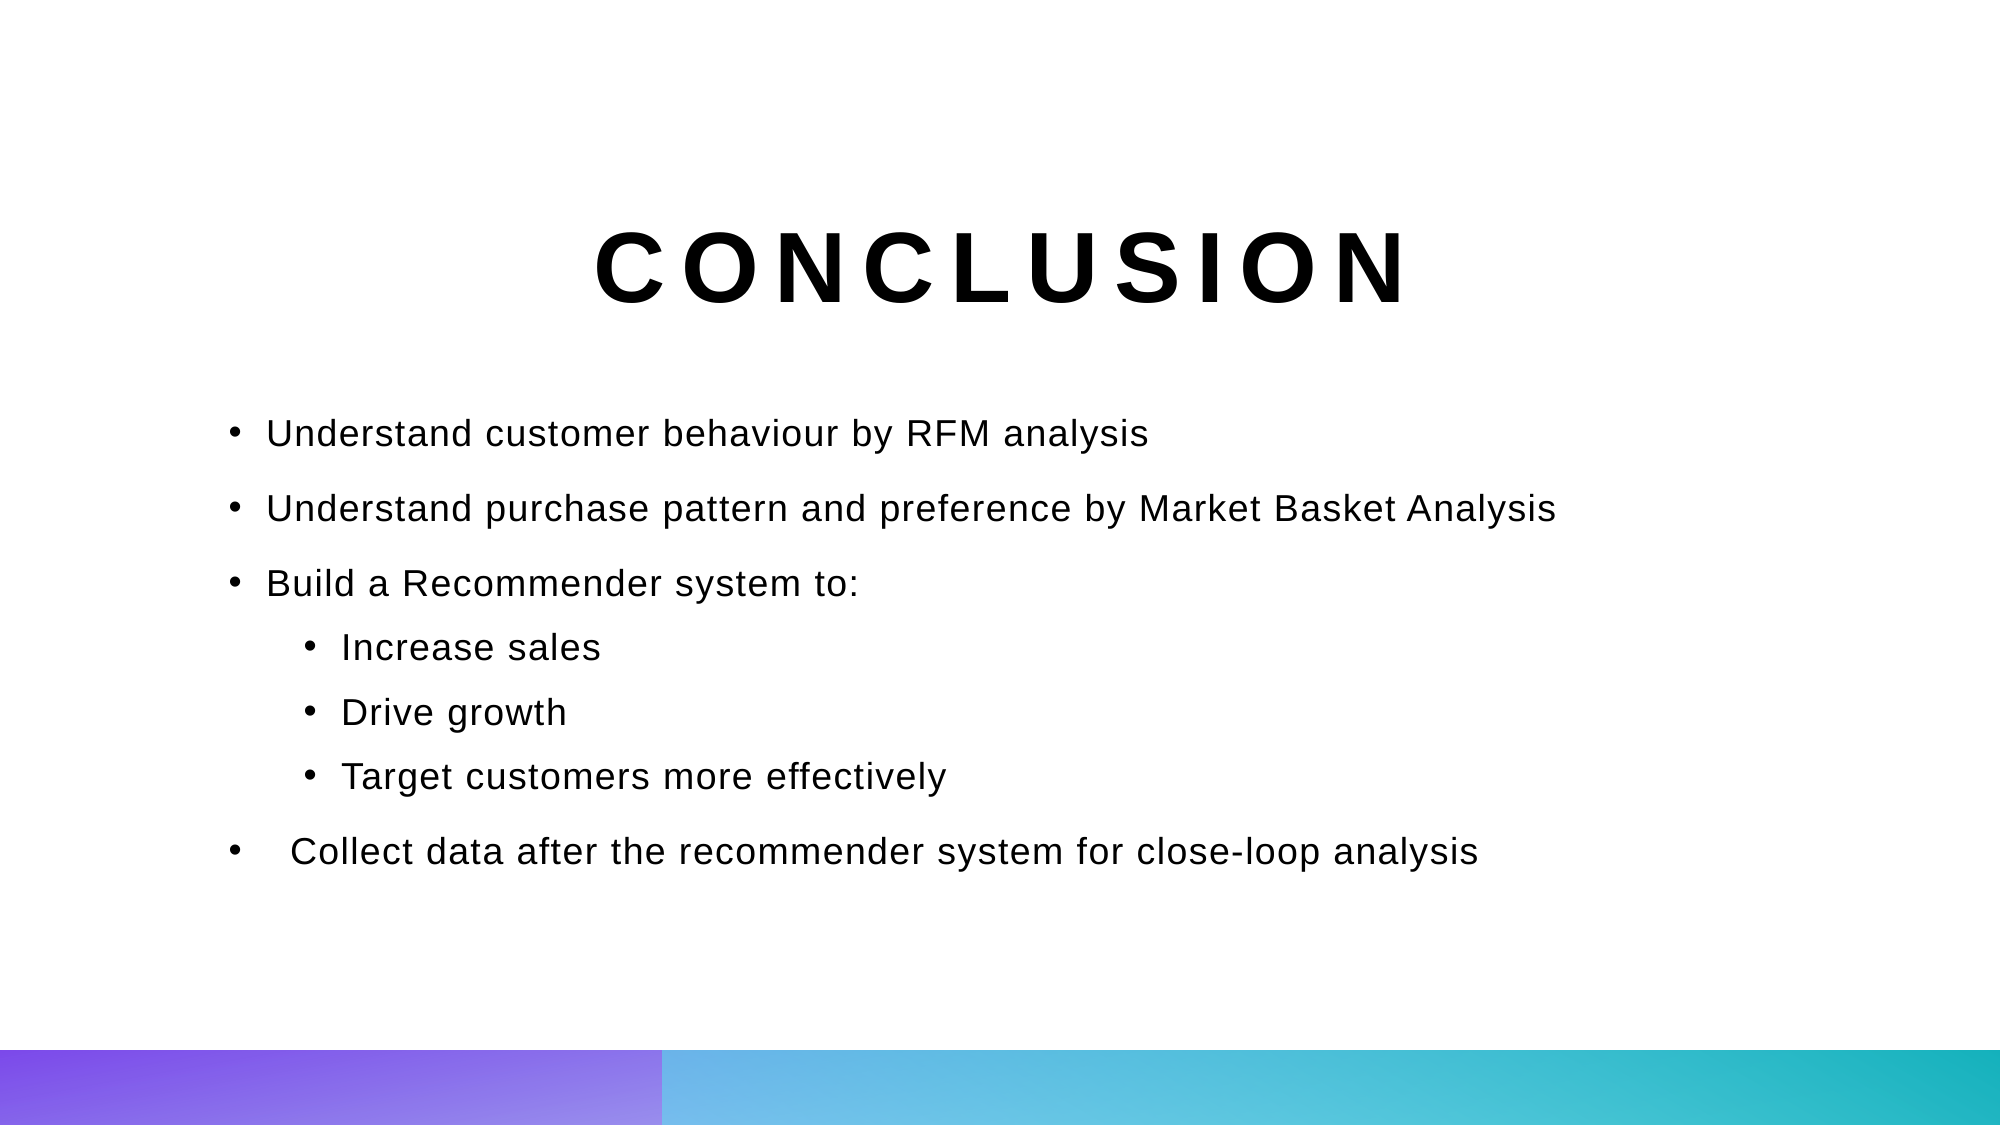

# CONCLUSION
Understand customer behaviour by RFM analysis
Understand purchase pattern and preference by Market Basket Analysis
Build a Recommender system to:
Increase sales
Drive growth
Target customers more effectively
  Collect data after the recommender system for close-loop analysis